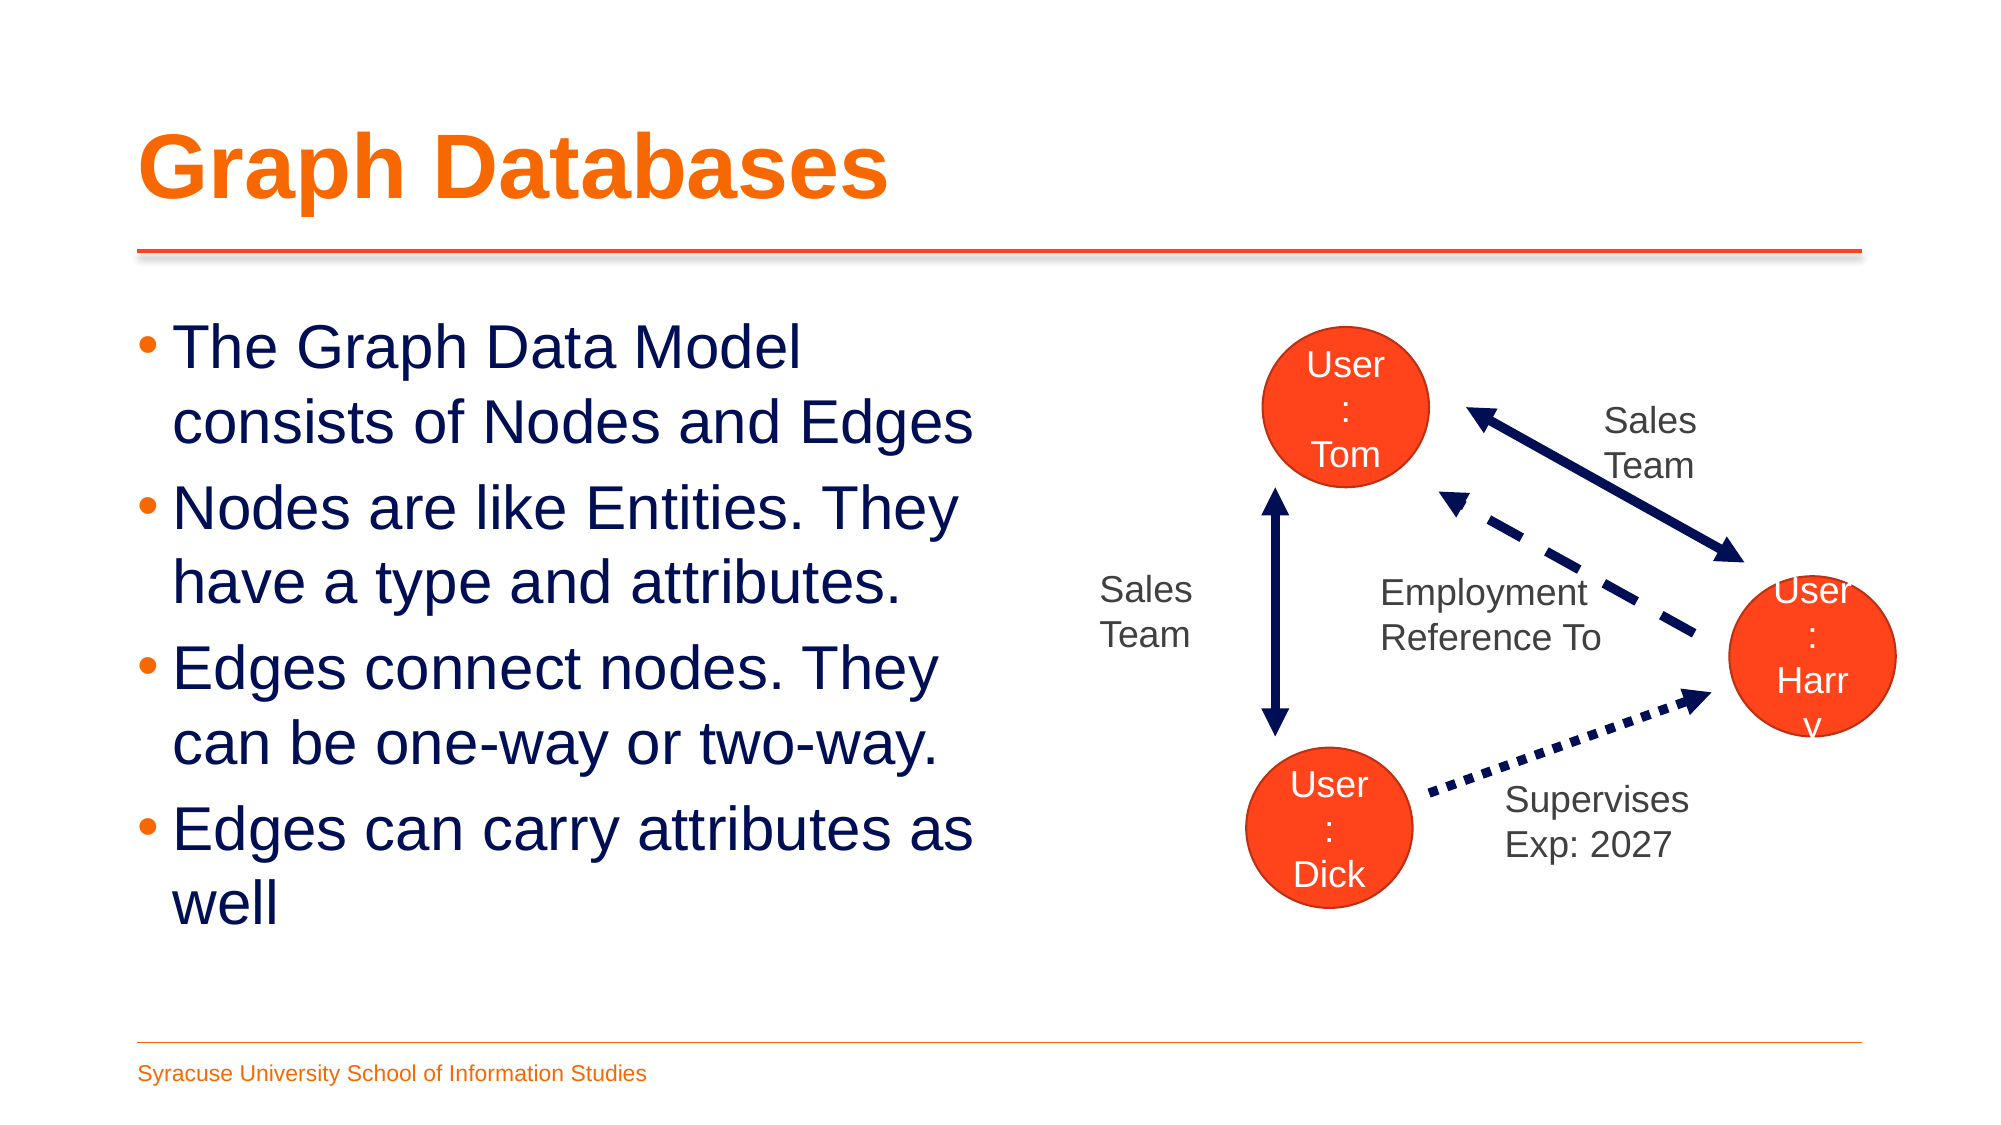

# Graph Databases
The Graph Data Model consists of Nodes and Edges
Nodes are like Entities. They have a type and attributes.
Edges connect nodes. They can be one-way or two-way.
Edges can carry attributes as well
User:
Tom
Sales
Team
Sales
Team
Employment
Reference To
User:
Harry
User:
Dick
Supervises
Exp: 2027